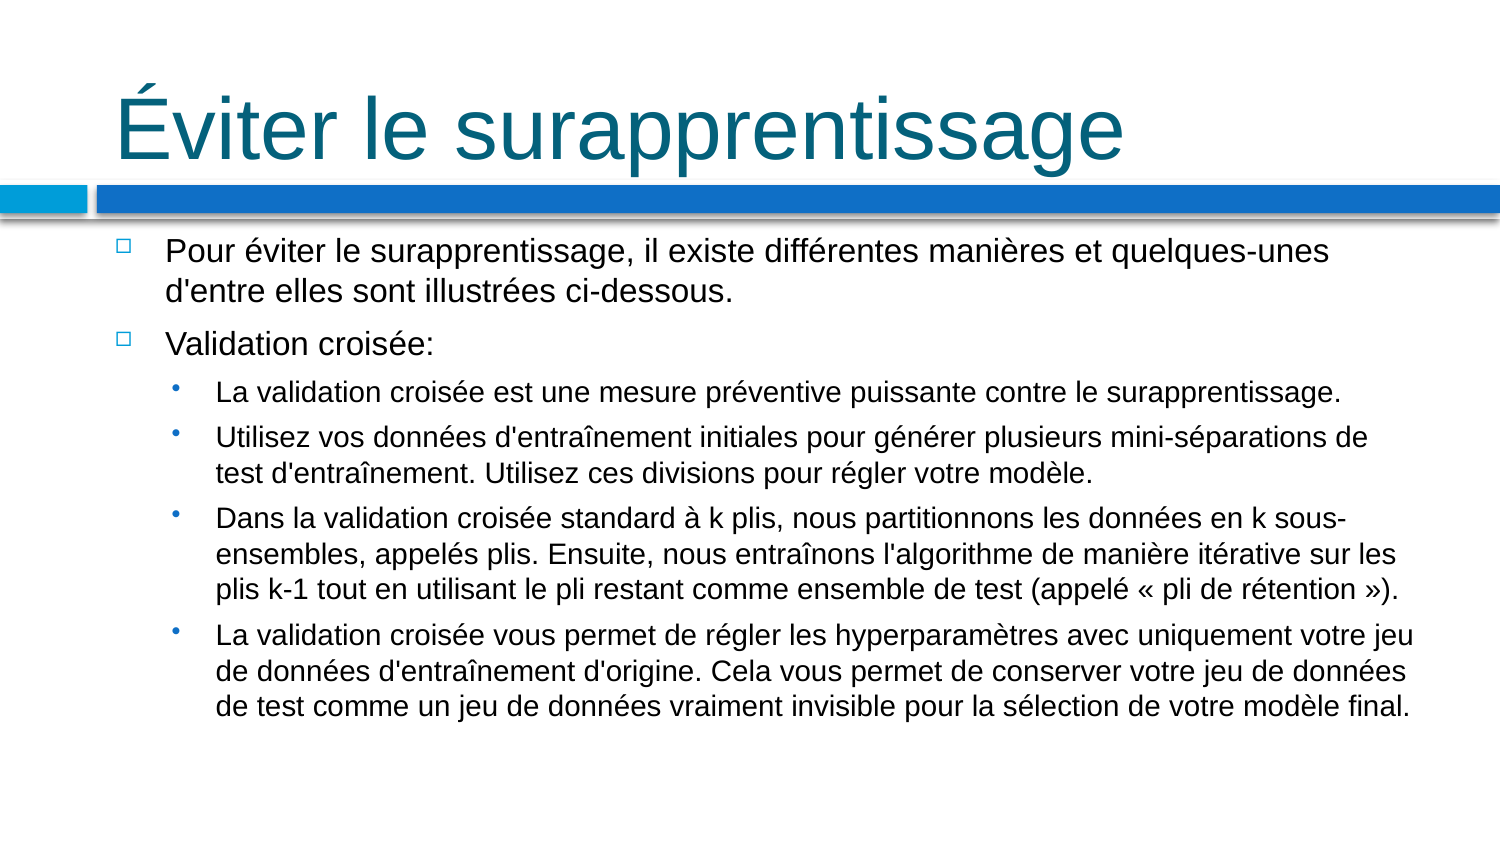

# Éviter le surapprentissage
Pour éviter le surapprentissage, il existe différentes manières et quelques-unes d'entre elles sont illustrées ci-dessous.
Validation croisée:
La validation croisée est une mesure préventive puissante contre le surapprentissage.
Utilisez vos données d'entraînement initiales pour générer plusieurs mini-séparations de test d'entraînement. Utilisez ces divisions pour régler votre modèle.
Dans la validation croisée standard à k plis, nous partitionnons les données en k sous-ensembles, appelés plis. Ensuite, nous entraînons l'algorithme de manière itérative sur les plis k-1 tout en utilisant le pli restant comme ensemble de test (appelé « pli de rétention »).
La validation croisée vous permet de régler les hyperparamètres avec uniquement votre jeu de données d'entraînement d'origine. Cela vous permet de conserver votre jeu de données de test comme un jeu de données vraiment invisible pour la sélection de votre modèle final.